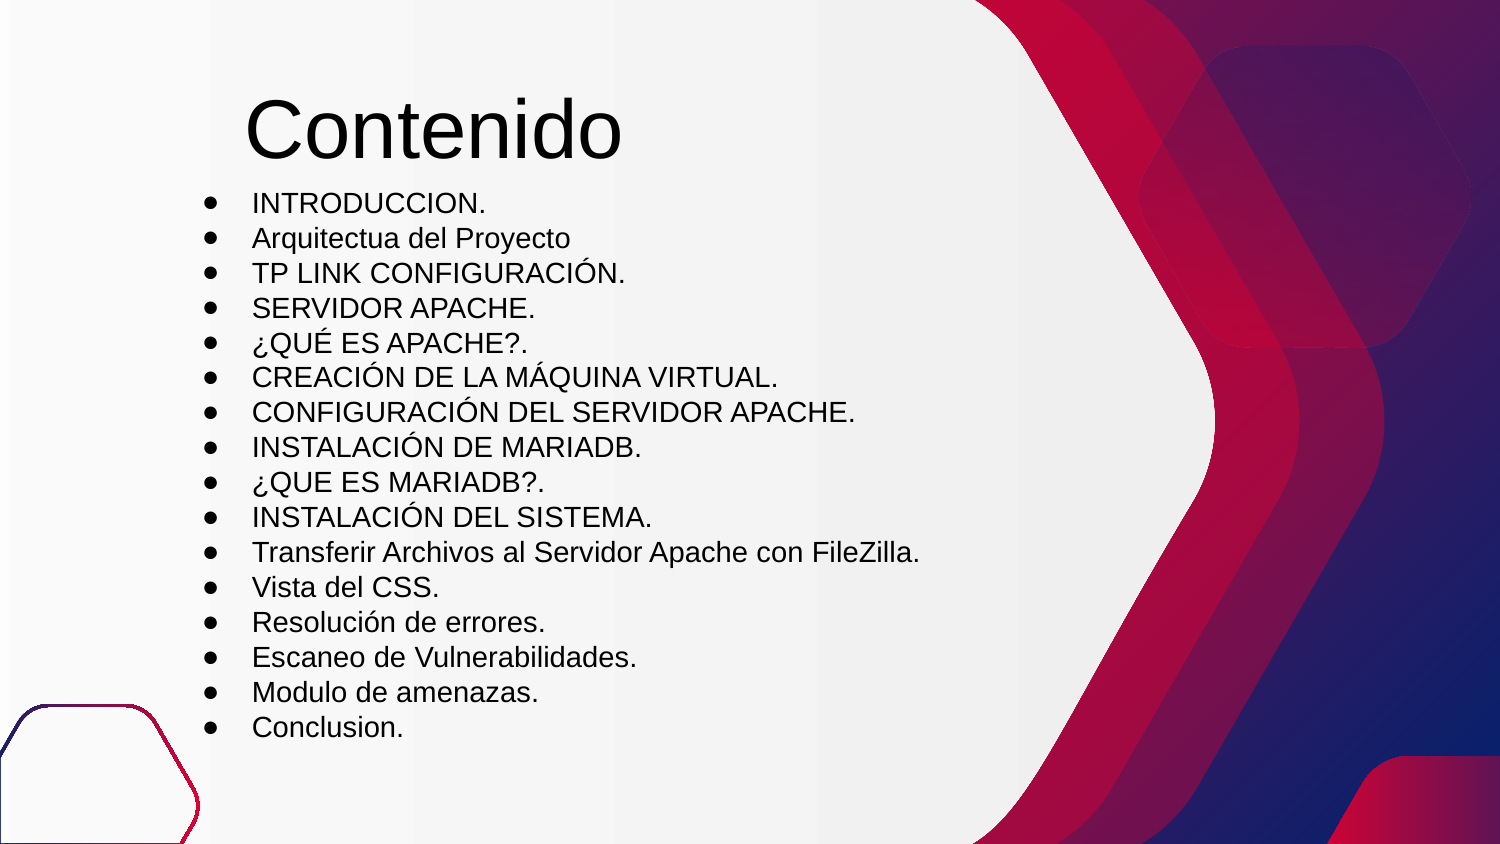

# Contenido
INTRODUCCION.
Arquitectua del Proyecto
TP LINK CONFIGURACIÓN.
SERVIDOR APACHE.
¿QUÉ ES APACHE?.
CREACIÓN DE LA MÁQUINA VIRTUAL.
CONFIGURACIÓN DEL SERVIDOR APACHE.
INSTALACIÓN DE MARIADB.
¿QUE ES MARIADB?.
INSTALACIÓN DEL SISTEMA.
Transferir Archivos al Servidor Apache con FileZilla.
Vista del CSS.
Resolución de errores.
Escaneo de Vulnerabilidades.
Modulo de amenazas.
Conclusion.